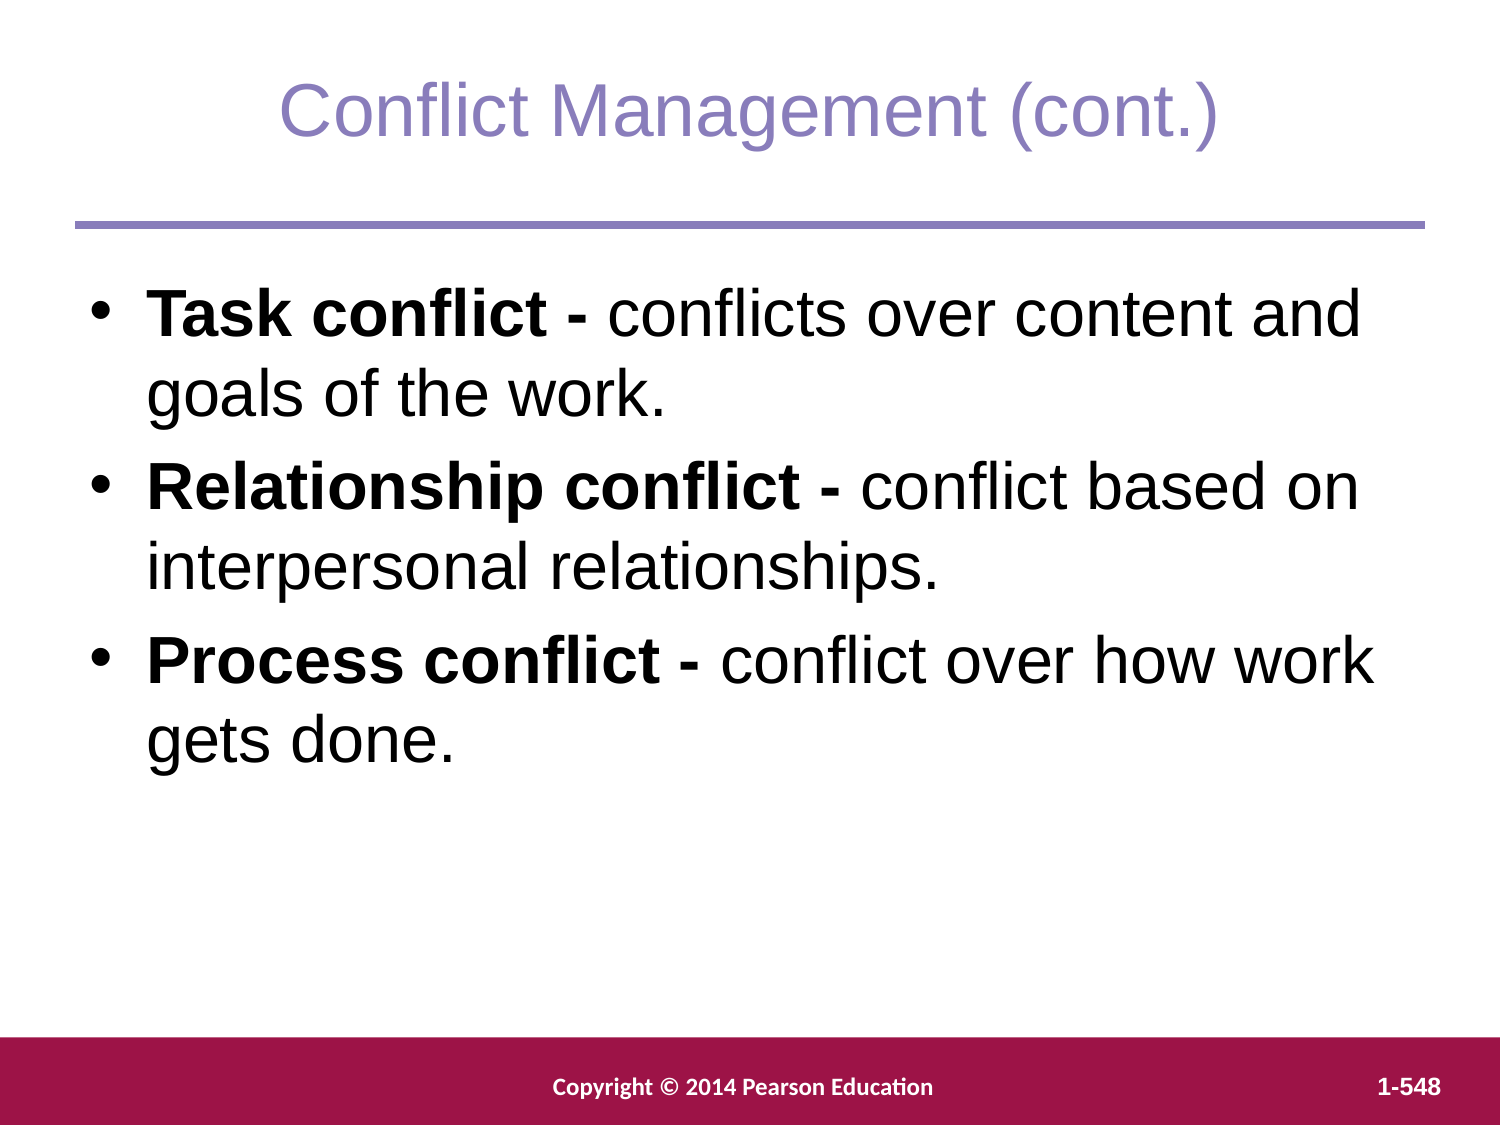

Conflict Management (cont.)
Task conflict - conflicts over content and goals of the work.
Relationship conflict - conflict based on interpersonal relationships.
Process conflict - conflict over how work gets done.